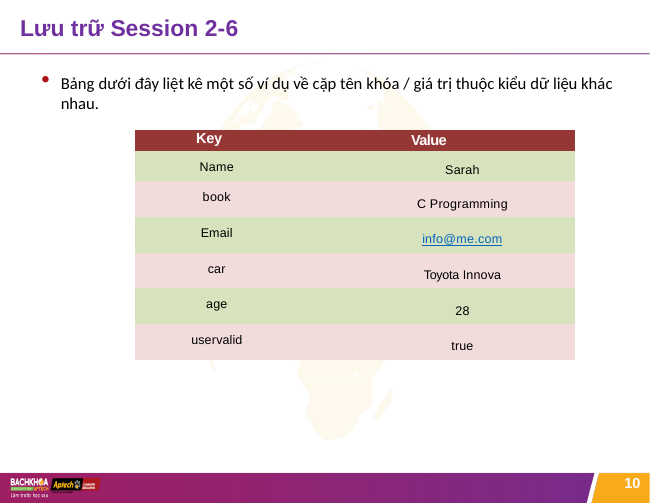

# Lưu trữ Session 2-6
Bảng dưới đây liệt kê một số ví dụ về cặp tên khóa / giá trị thuộc kiểu dữ liệu khác  nhau.
| Key | Value |
| --- | --- |
| Name | Sarah |
| book | C Programming |
| Email | info@me.com |
| car | Toyota Innova |
| age | 28 |
| uservalid | true |
10